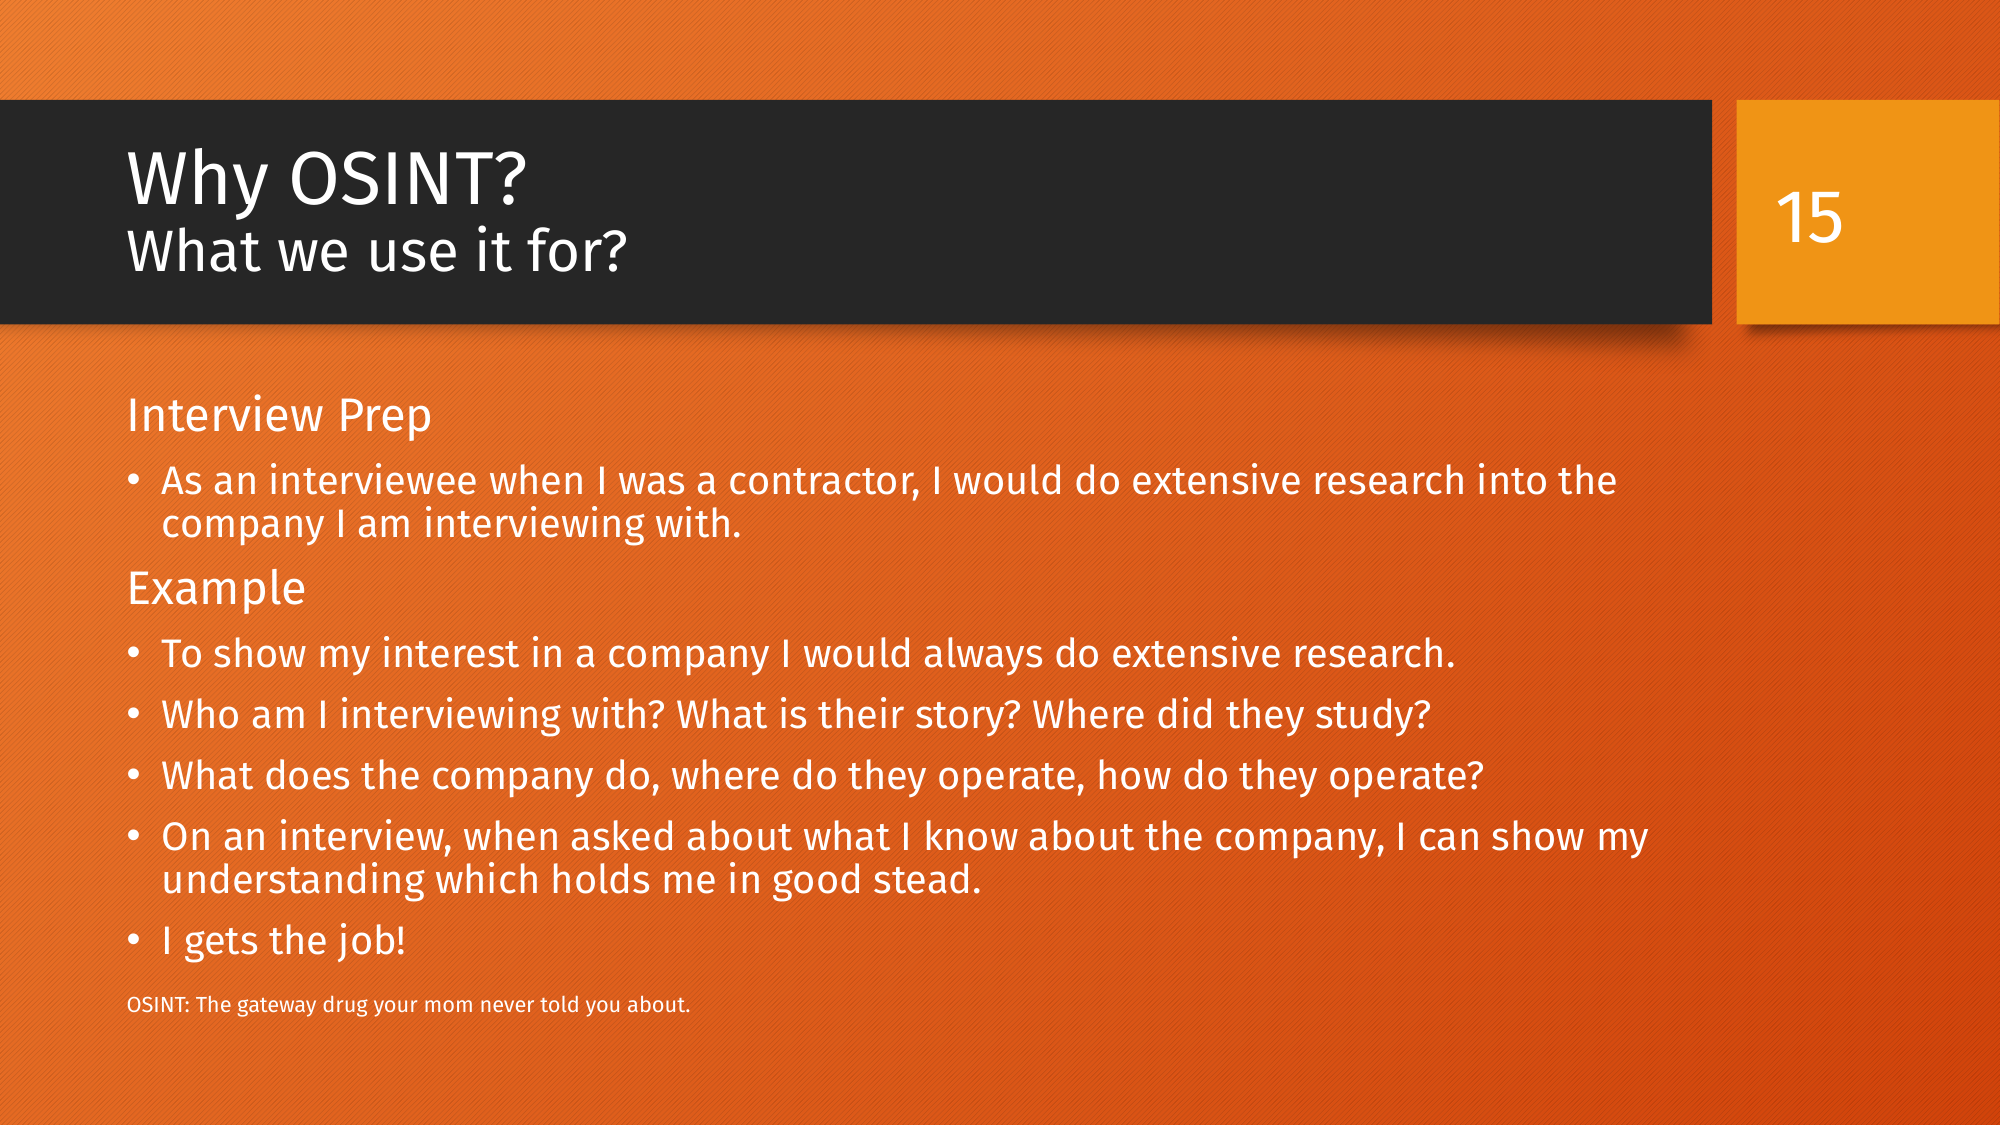

15
# Why OSINT? What we use it for?
Interview Prep
As an interviewee when I was a contractor, I would do extensive research into the company I am interviewing with.
Example
To show my interest in a company I would always do extensive research.
Who am I interviewing with? What is their story? Where did they study?
What does the company do, where do they operate, how do they operate?
On an interview, when asked about what I know about the company, I can show my understanding which holds me in good stead.
I gets the job!
OSINT: The gateway drug your mom never told you about.